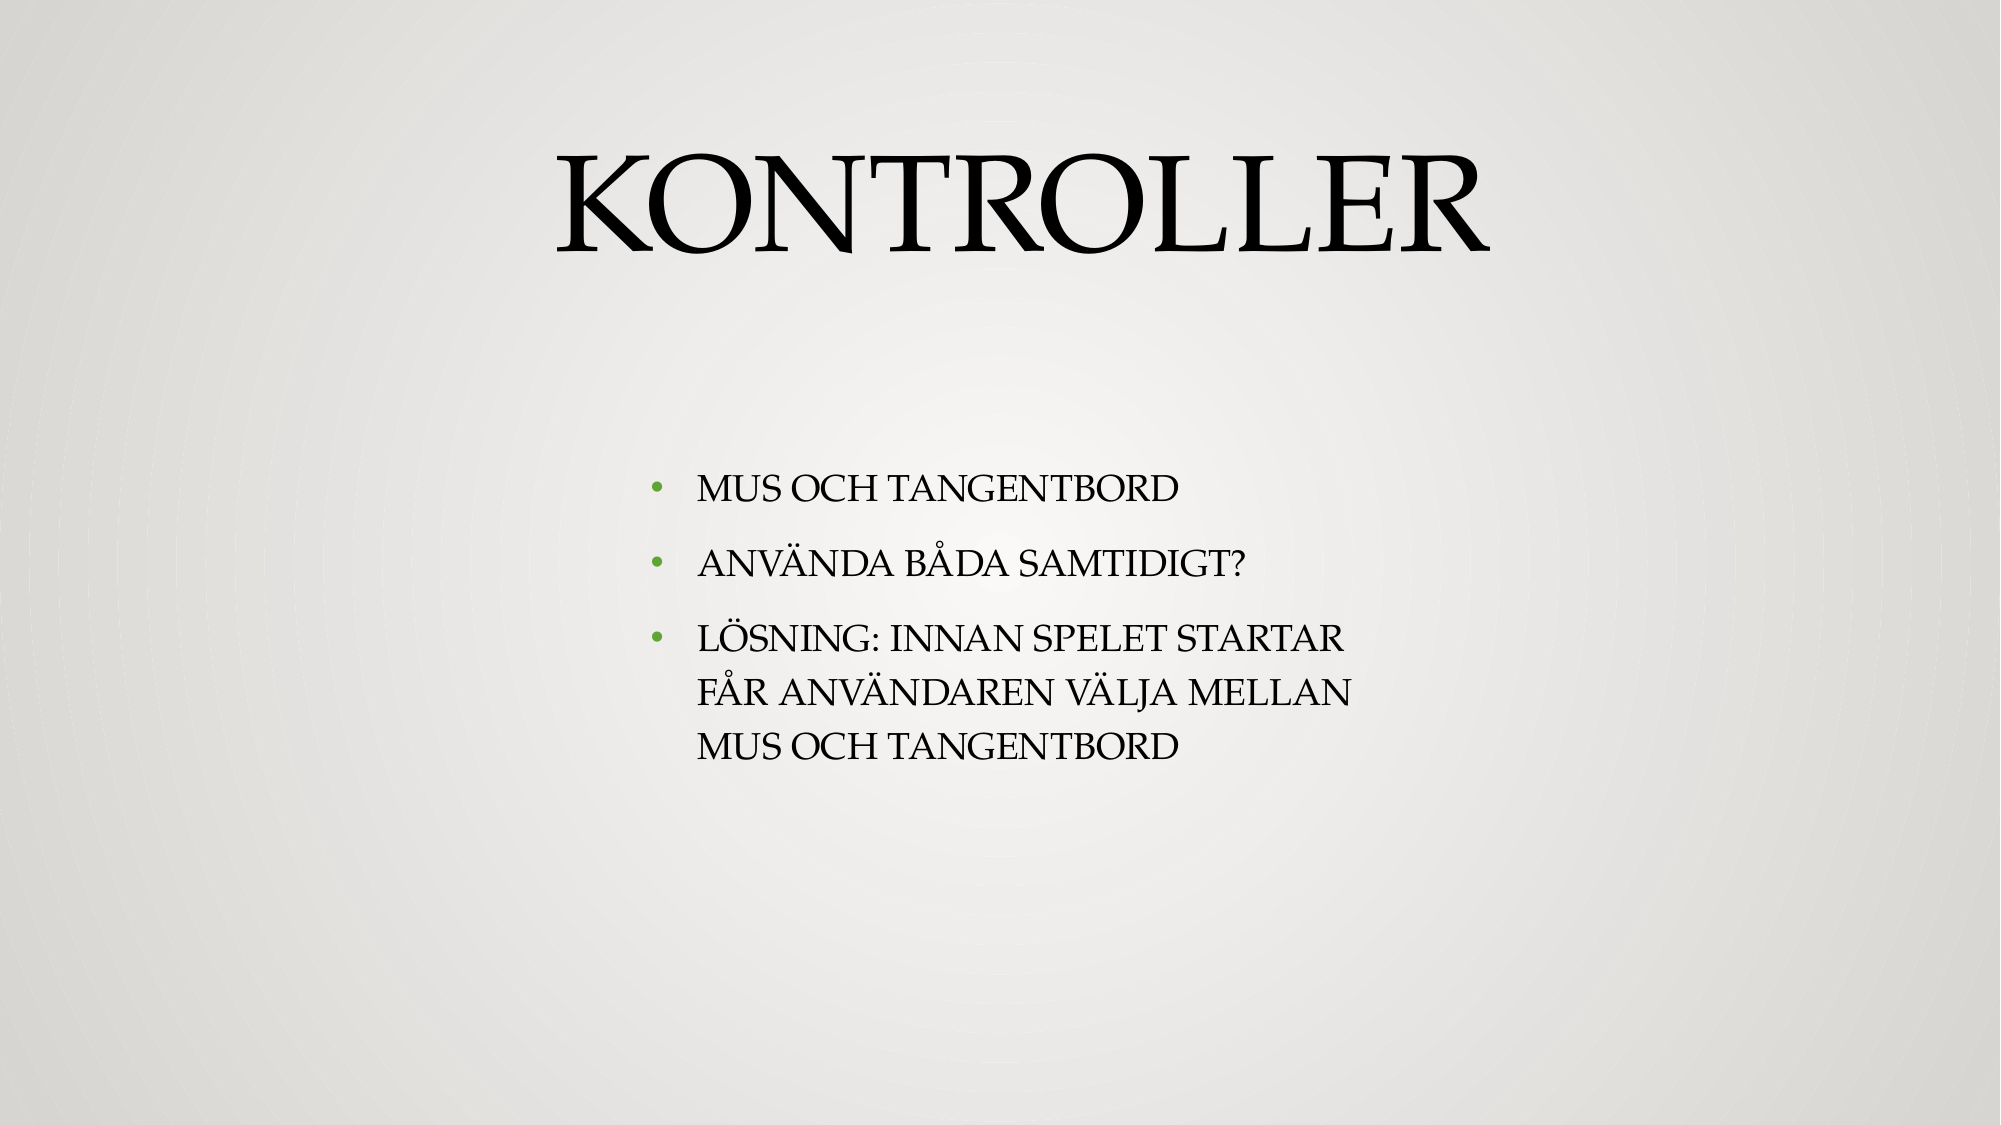

# KONTROLLER
Mus och tangentbord
Använda båda samtidigt?
Lösning: Innan spelet startar får användaren välja mellan 
mus och tangentbord